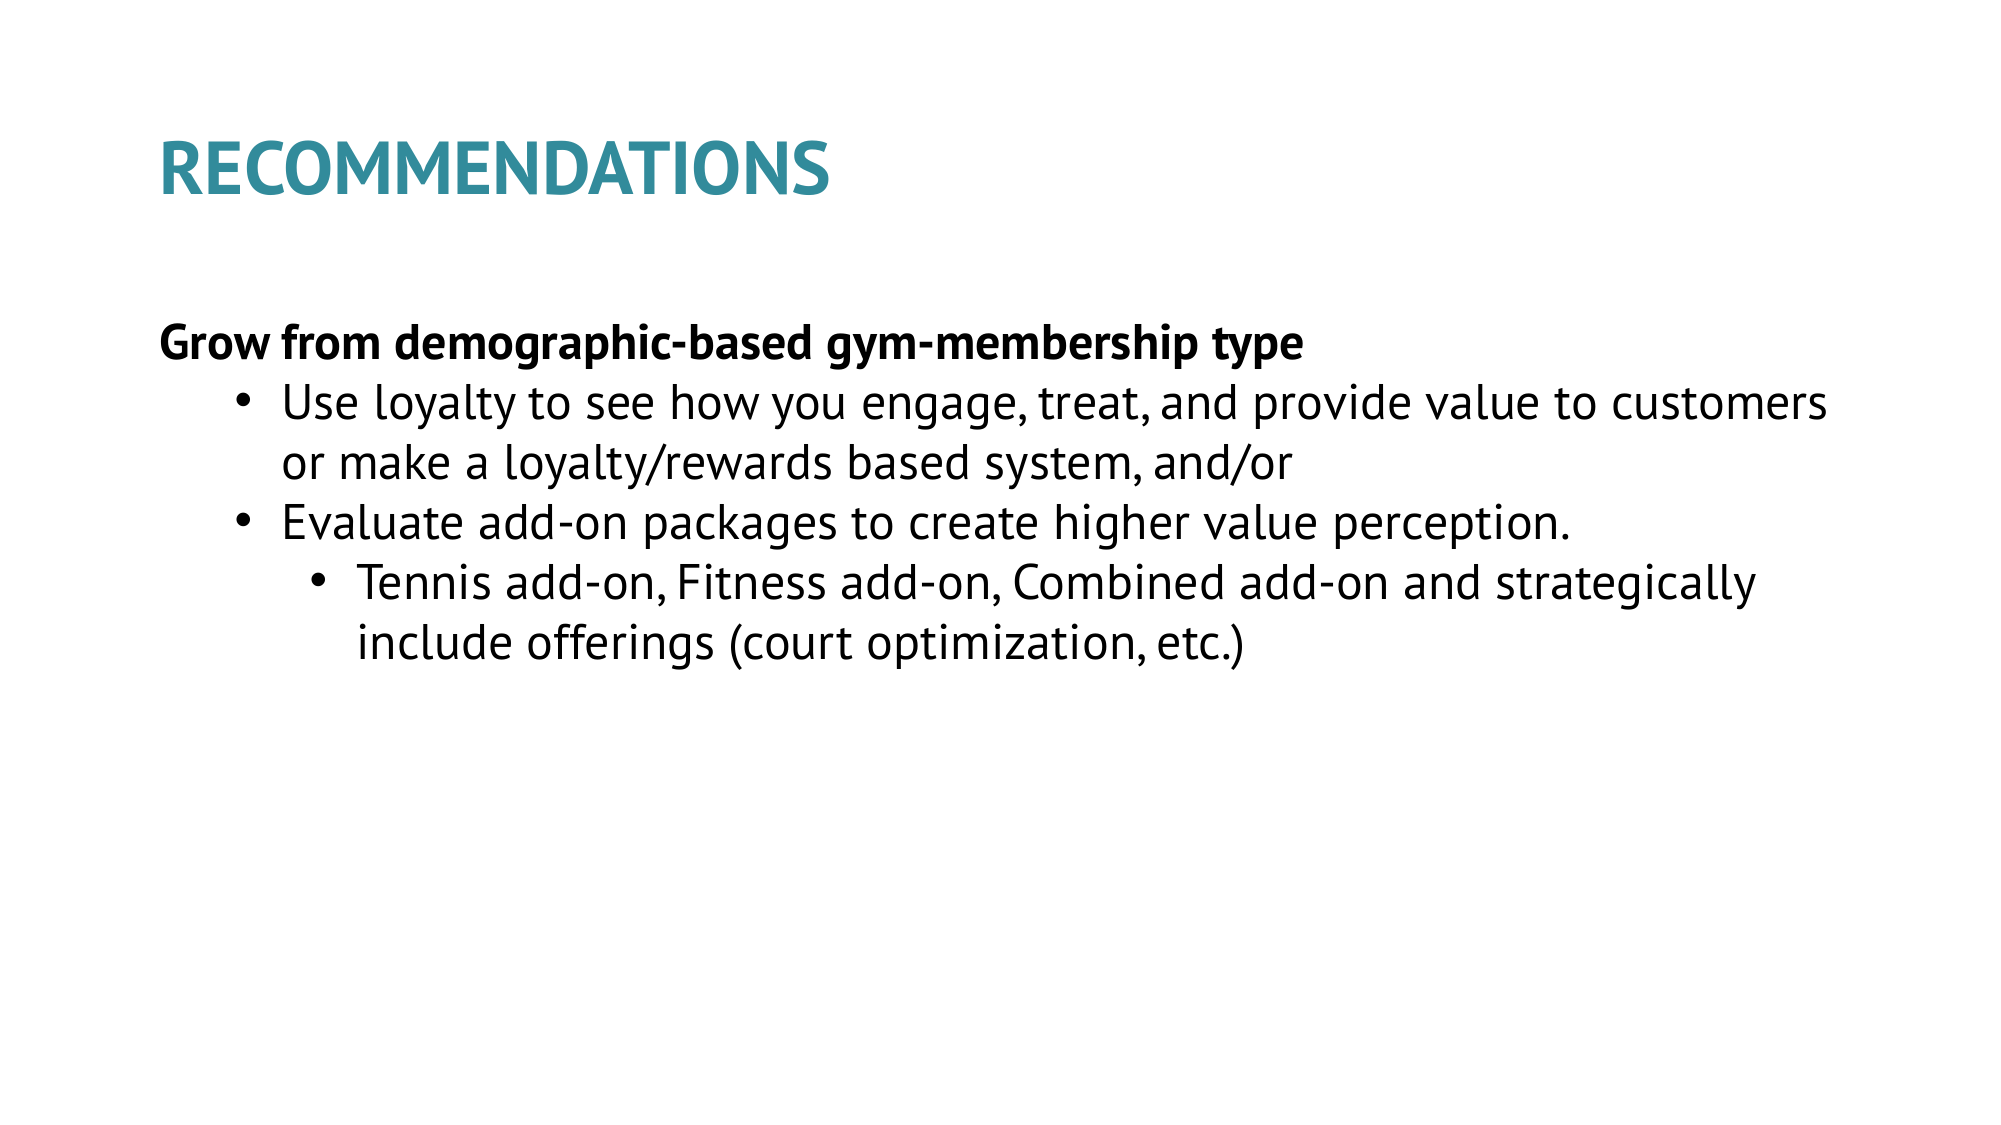

RECOMMENDATIONS

Grow from demographic-based gym-membership type
Use loyalty to see how you engage, treat, and provide value to customers or make a loyalty/rewards based system, and/or
Evaluate add-on packages to create higher value perception.
Tennis add-on, Fitness add-on, Combined add-on and strategically include offerings (court optimization, etc.)